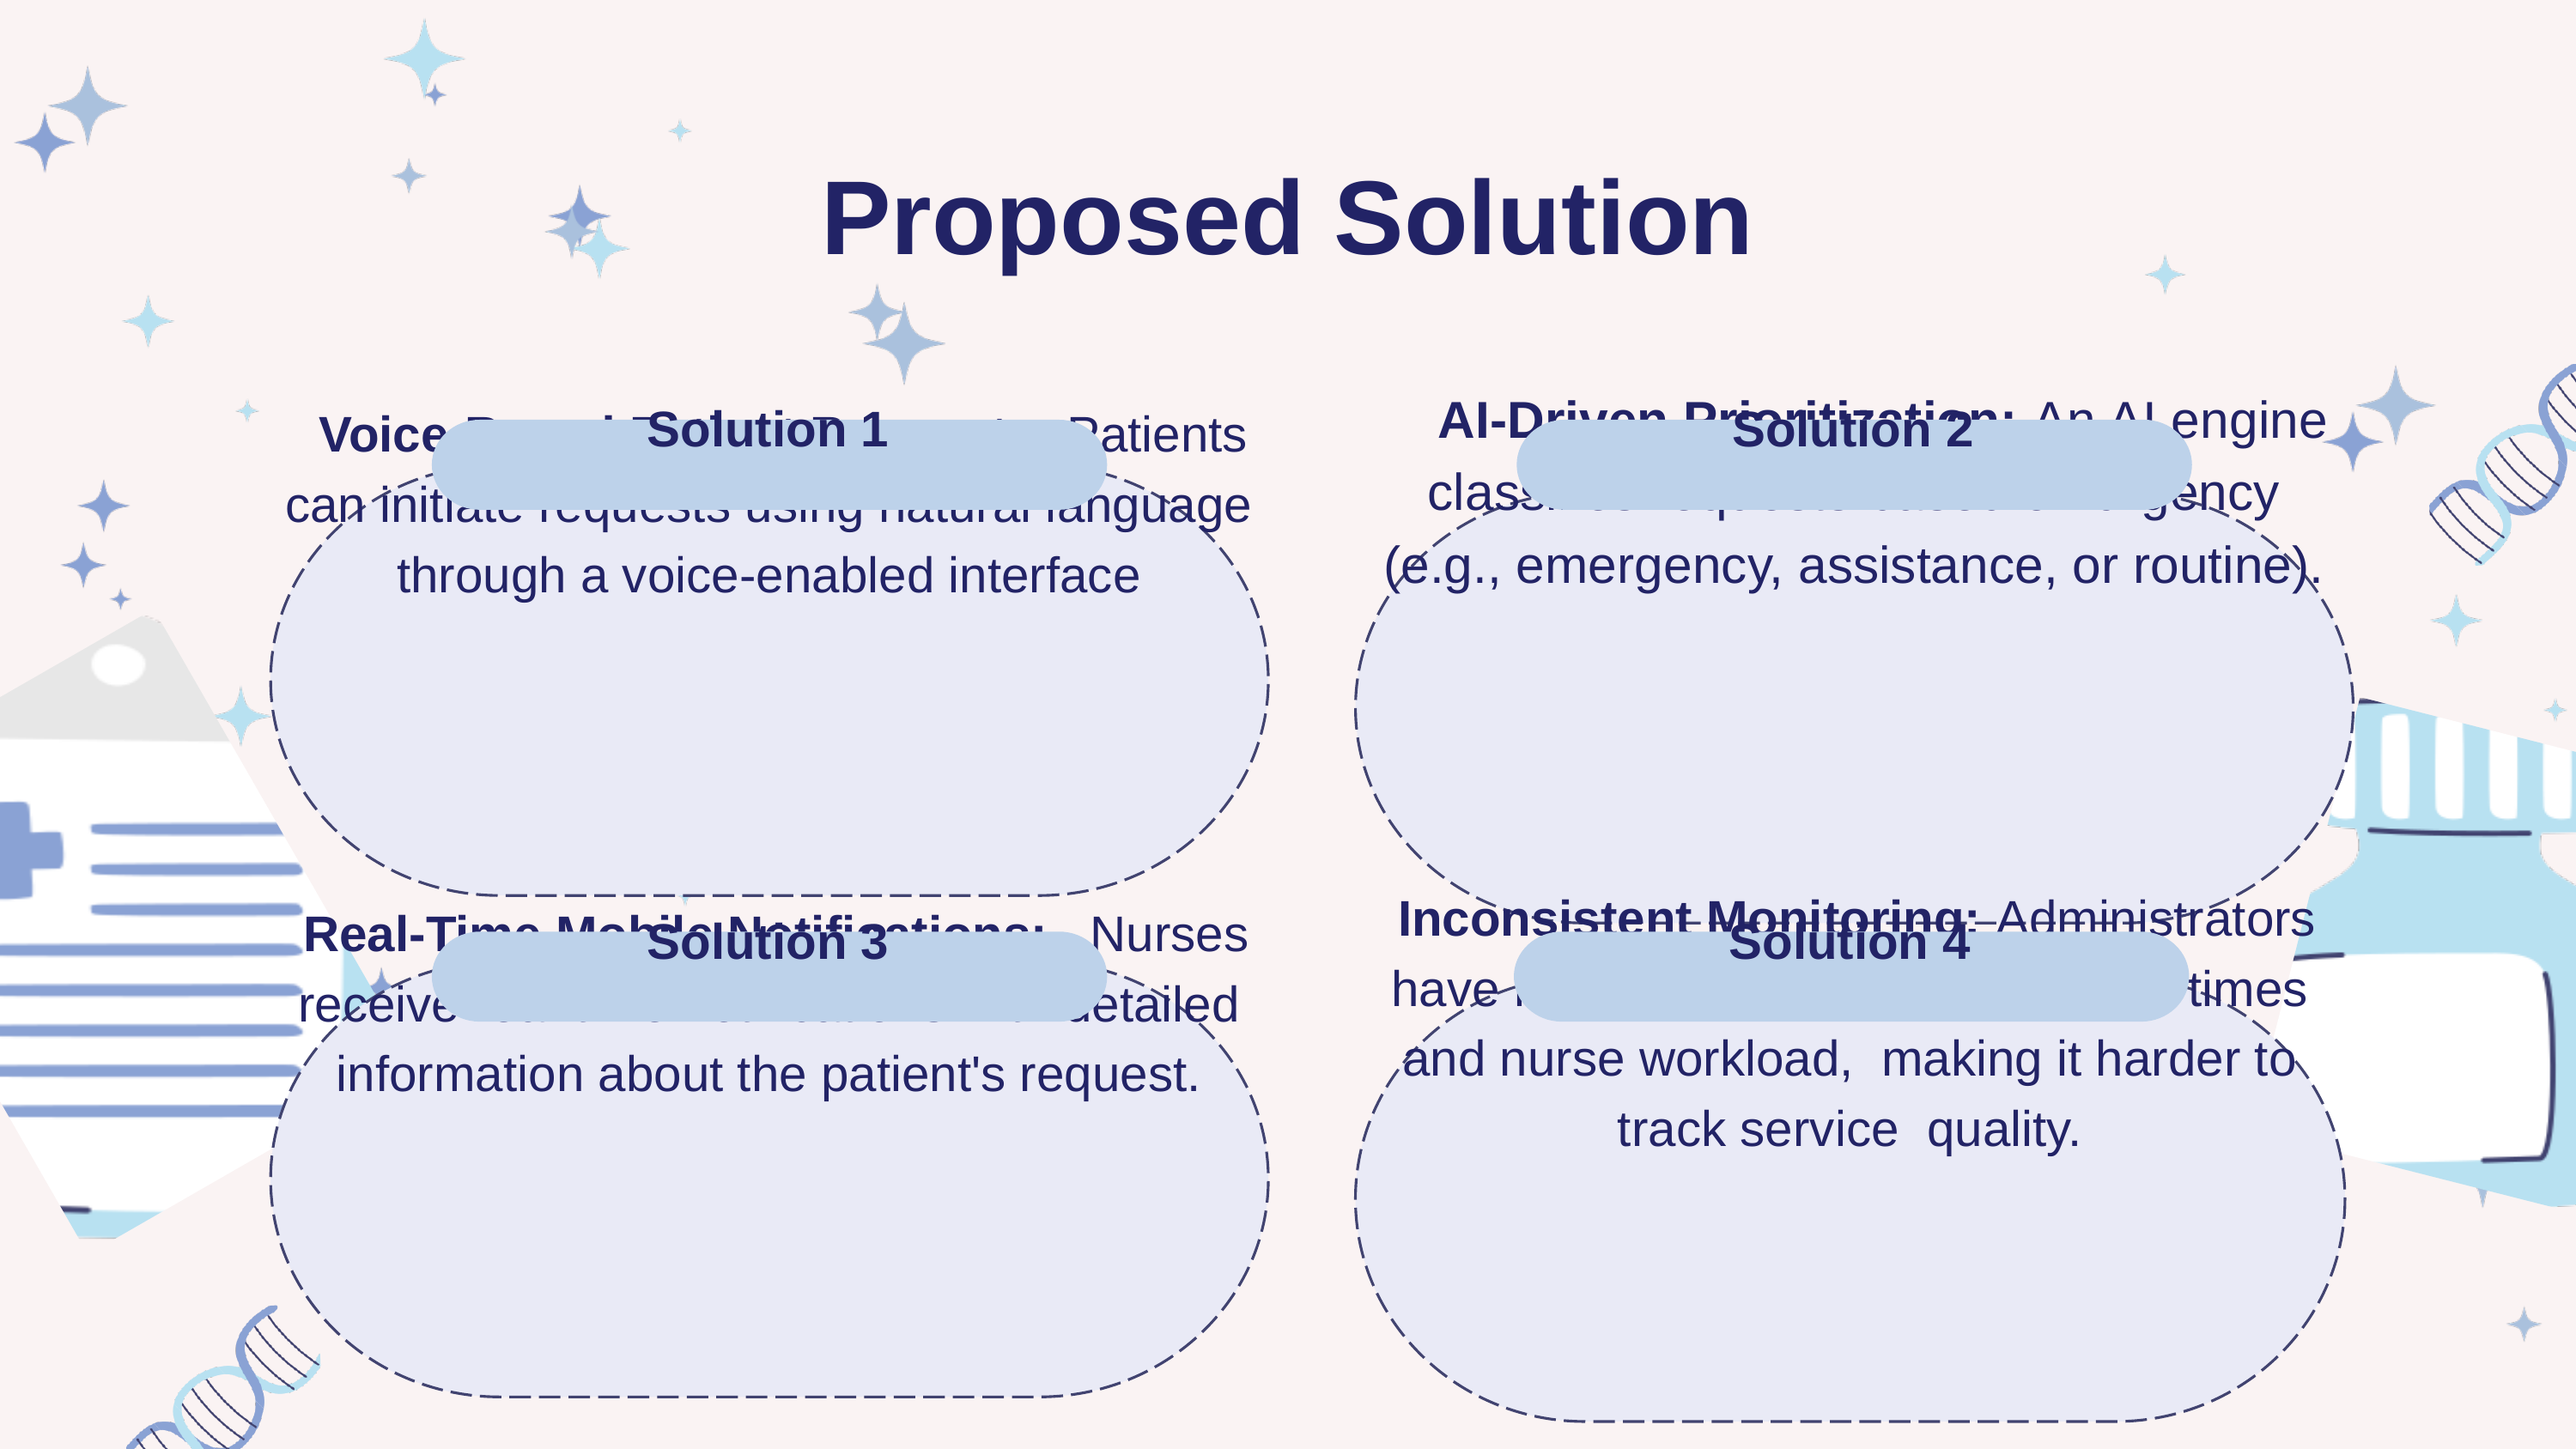

Proposed Solution

Solution 1
Solution 2

  Voice-Based Patient Requests: Patients can initiate requests using natural language through a voice-enabled interface

    AI-Driven Prioritization: An AI engine classifies requests based on urgency (e.g., emergency, assistance, or routine).

Solution 3
Solution 4

 Real-Time Mobile Notifications:   Nurses receive real-time notifications with detailed information about the patient's request.

 Inconsistent Monitoring: Administrators have limited visibility  into response times and nurse workload,  making it harder to track service  quality.